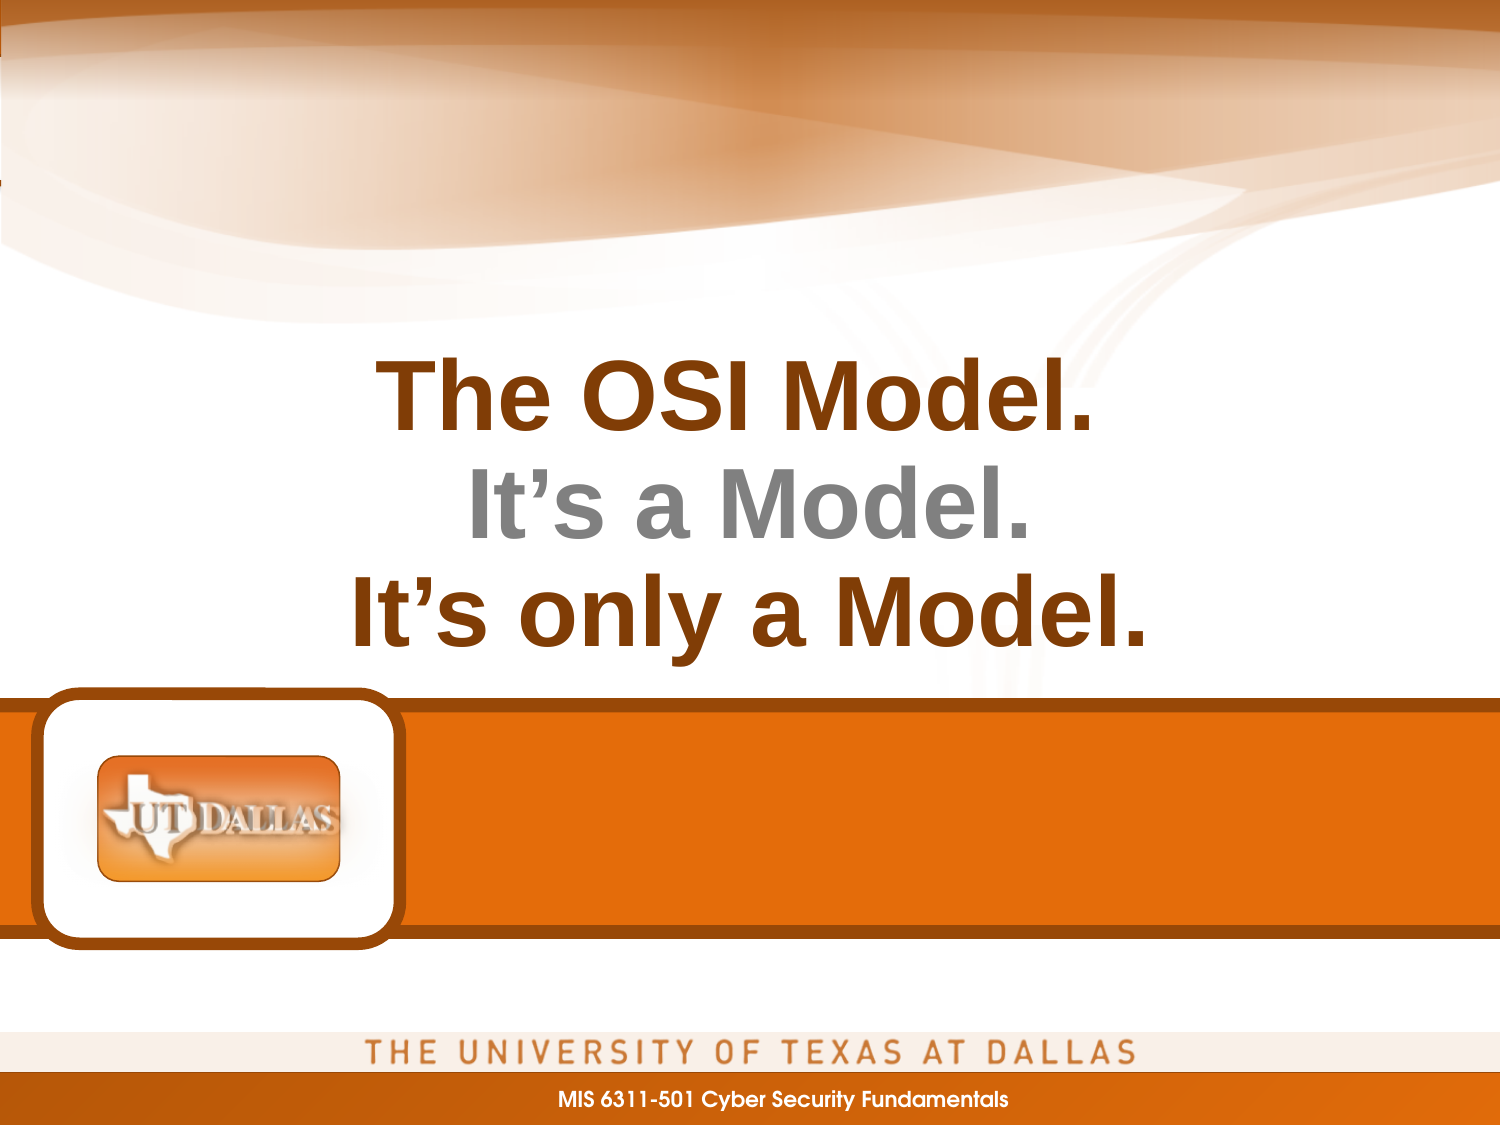

# The OSI Model. It’s a Model. It’s only a Model.